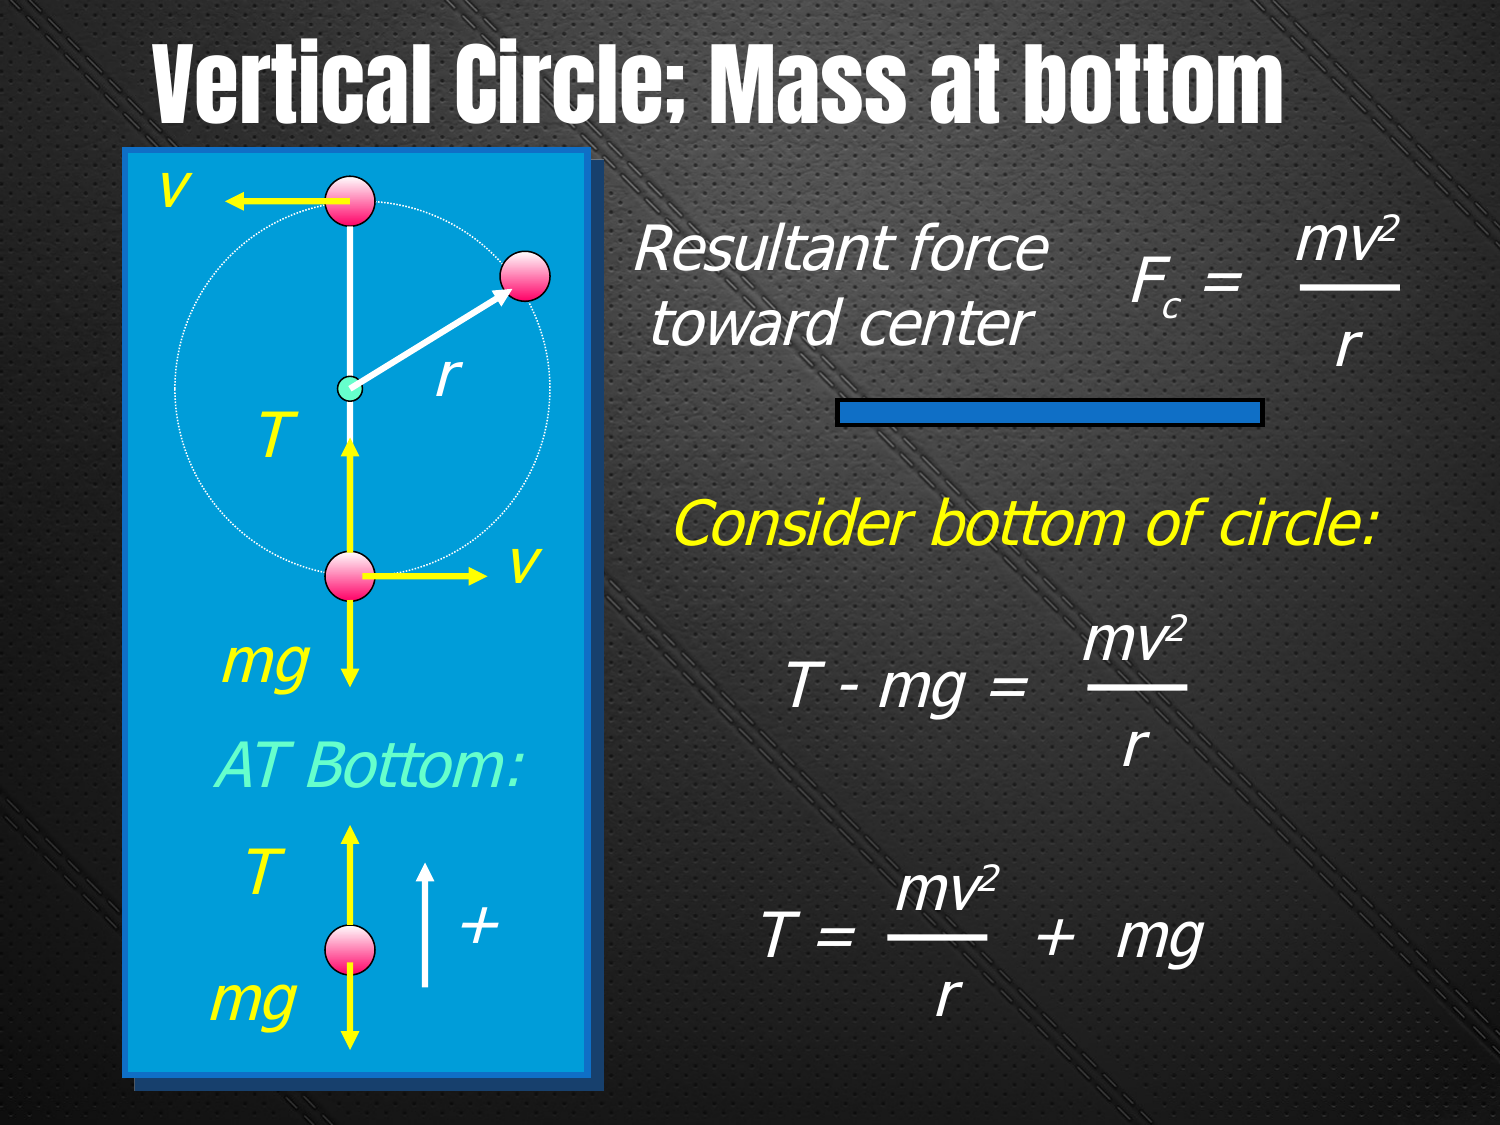

# Vertical Circle; Mass at bottom
v

r

v

mv2
r
Fc =

Resultant force toward center
T

mg

Consider bottom of circle:
mv2
r
T - mg =

AT Bottom:
T

+

mg

mv2
r
T =         +  mg